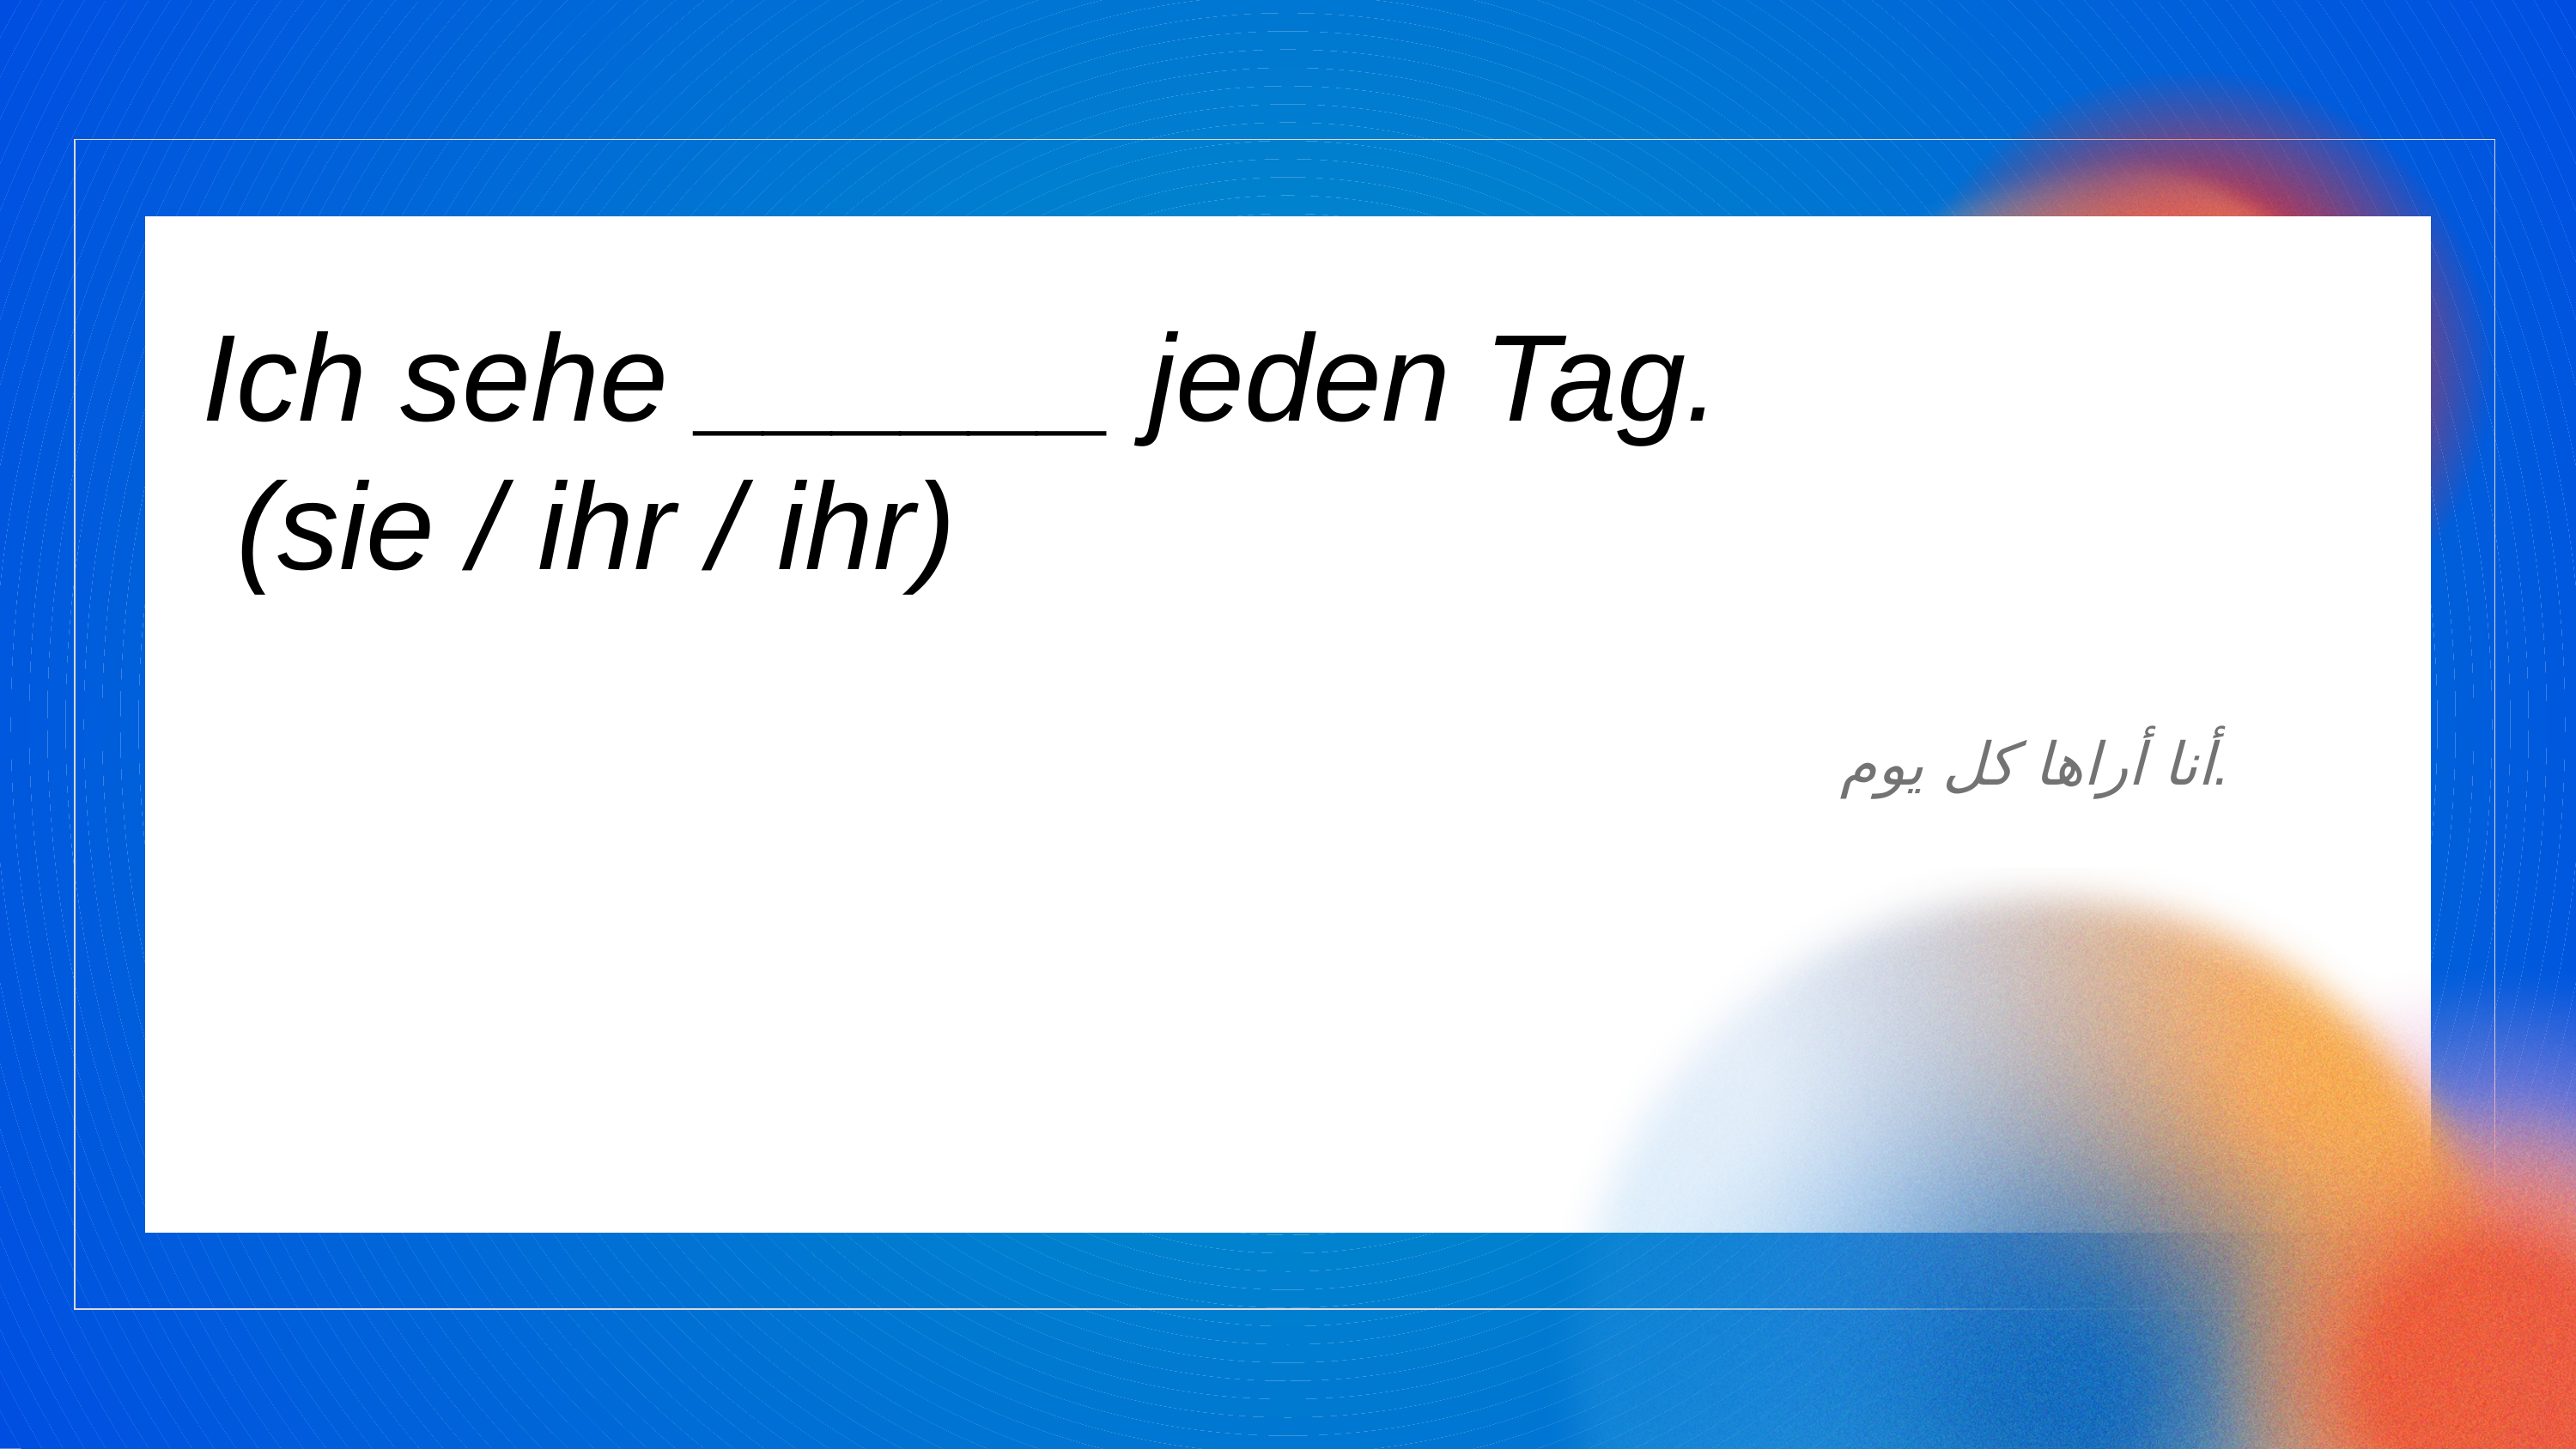

Ich sehe ______ jeden Tag.
 (sie / ihr / ihr)
أنا أراها كل يوم.